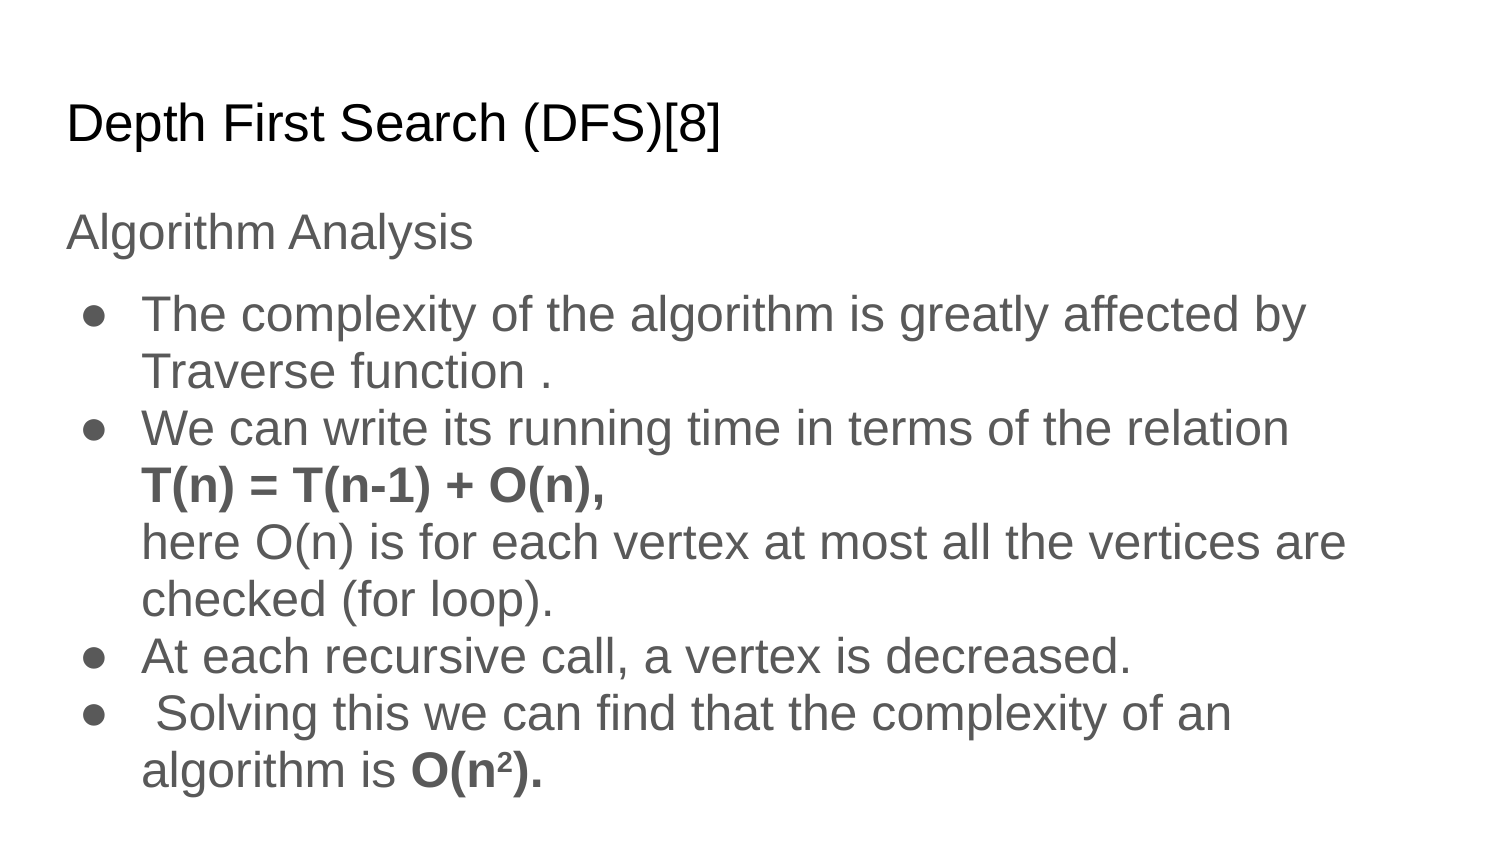

# Depth First Search (DFS)[8]
Algorithm Analysis
The complexity of the algorithm is greatly affected by Traverse function .
We can write its running time in terms of the relation
T(n) = T(n-1) + O(n),
here O(n) is for each vertex at most all the vertices are checked (for loop).
At each recursive call, a vertex is decreased.
 Solving this we can find that the complexity of an algorithm is O(n2).